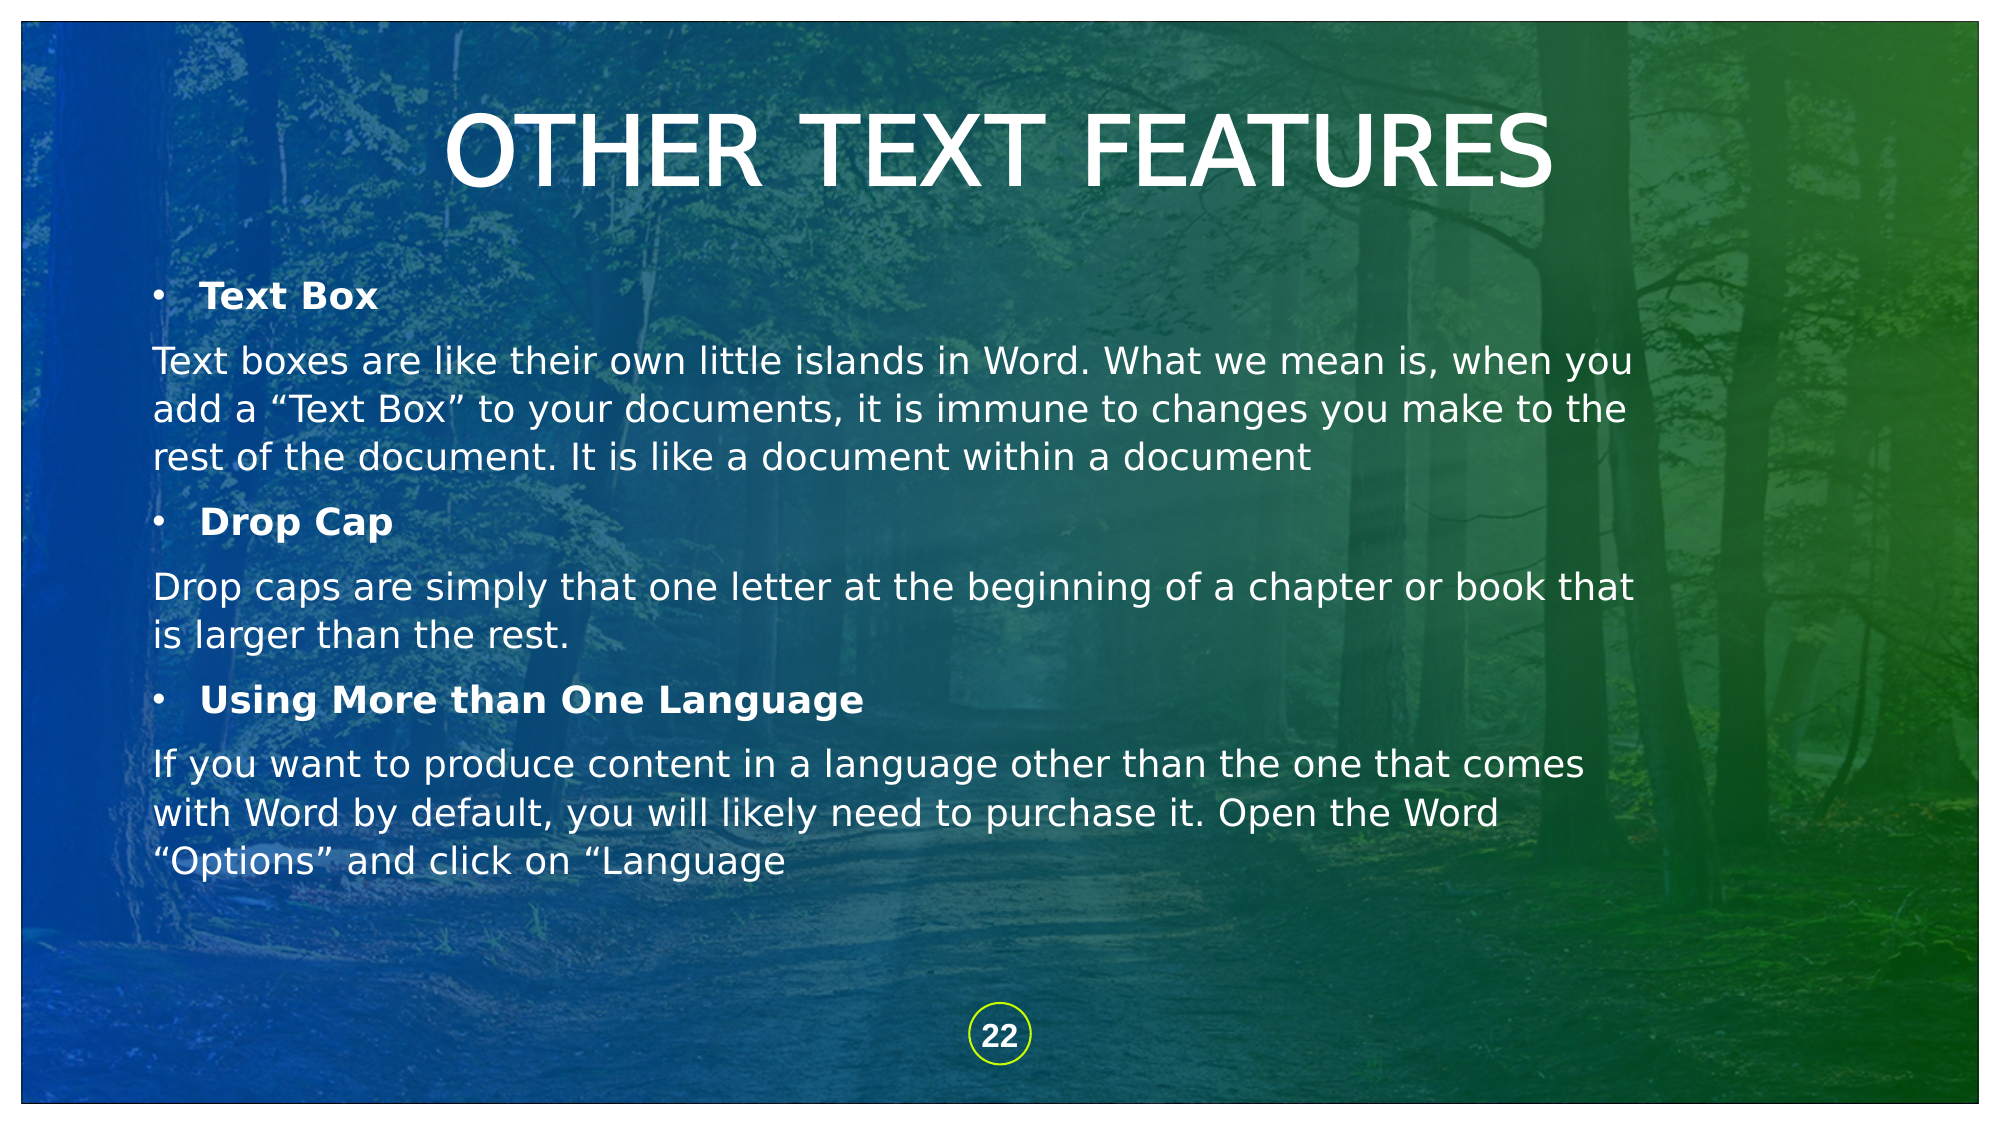

# OTHER TEXT FEATURES
Text Box
Text boxes are like their own little islands in Word. What we mean is, when you add a “Text Box” to your documents, it is immune to changes you make to the rest of the document. It is like a document within a document
Drop Cap
Drop caps are simply that one letter at the beginning of a chapter or book that is larger than the rest.
Using More than One Language
If you want to produce content in a language other than the one that comes with Word by default, you will likely need to purchase it. Open the Word “Options” and click on “Language

22